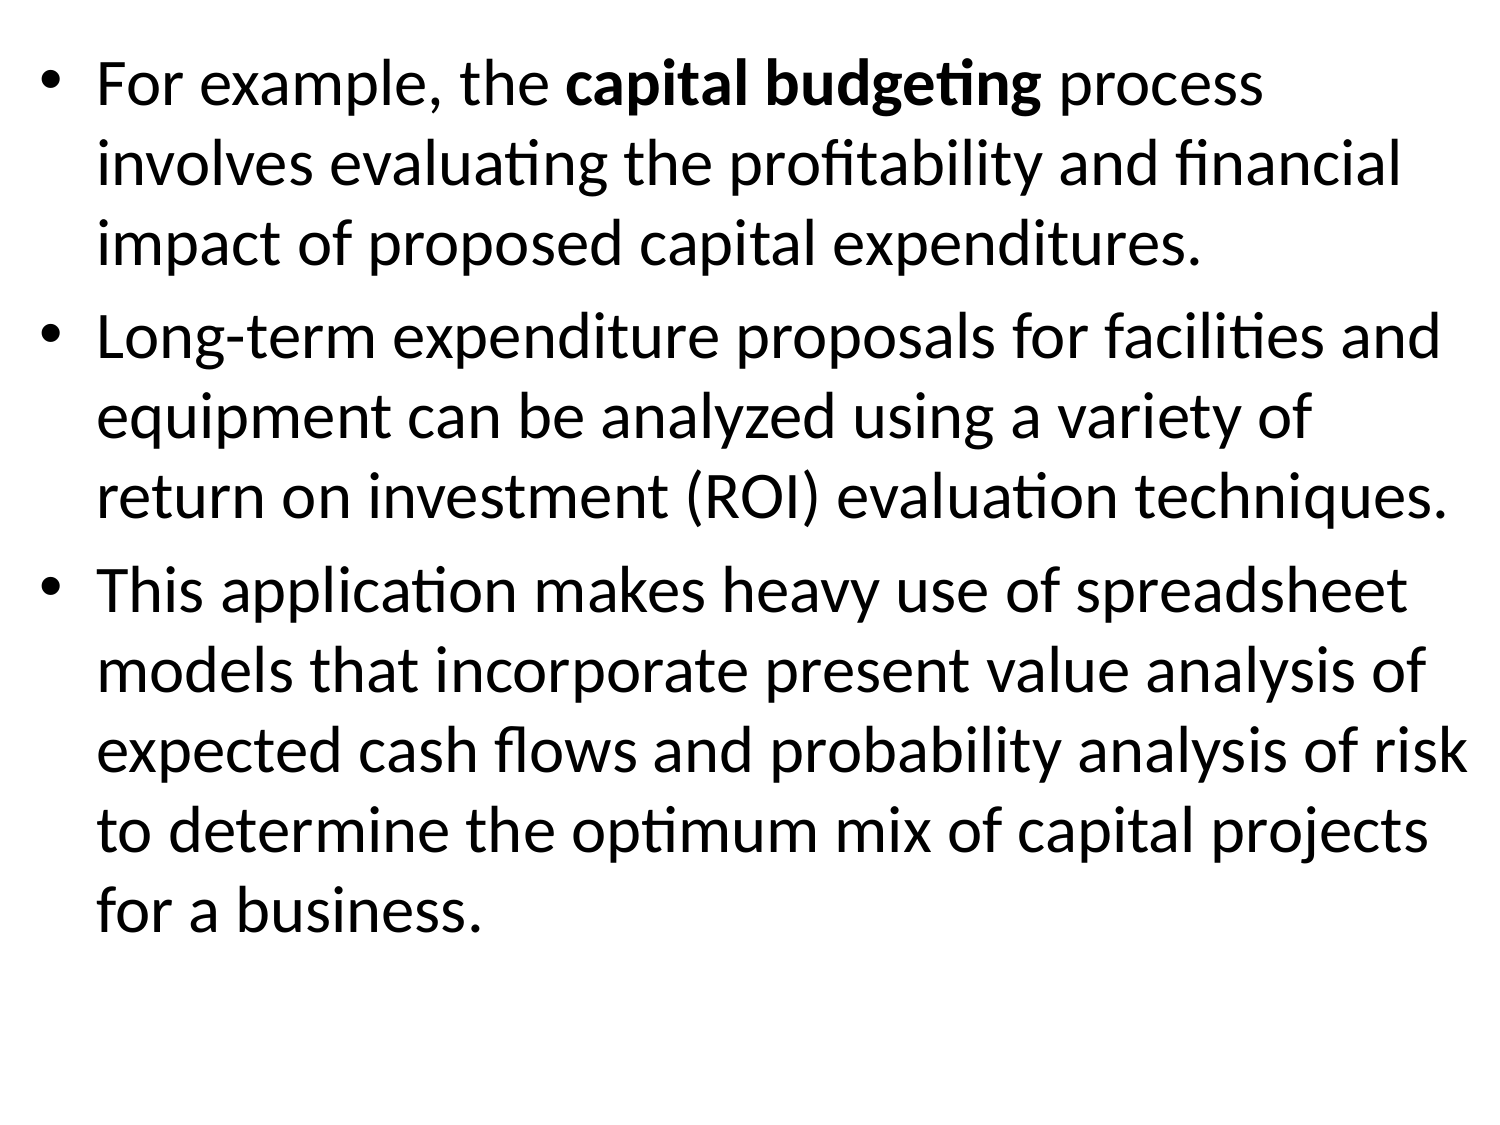

For example, the capital budgeting process involves evaluating the profitability and financial impact of proposed capital expenditures.
Long-term expenditure proposals for facilities and equipment can be analyzed using a variety of return on investment (ROI) evaluation techniques.
This application makes heavy use of spreadsheet models that incorporate present value analysis of expected cash flows and probability analysis of risk to determine the optimum mix of capital projects for a business.